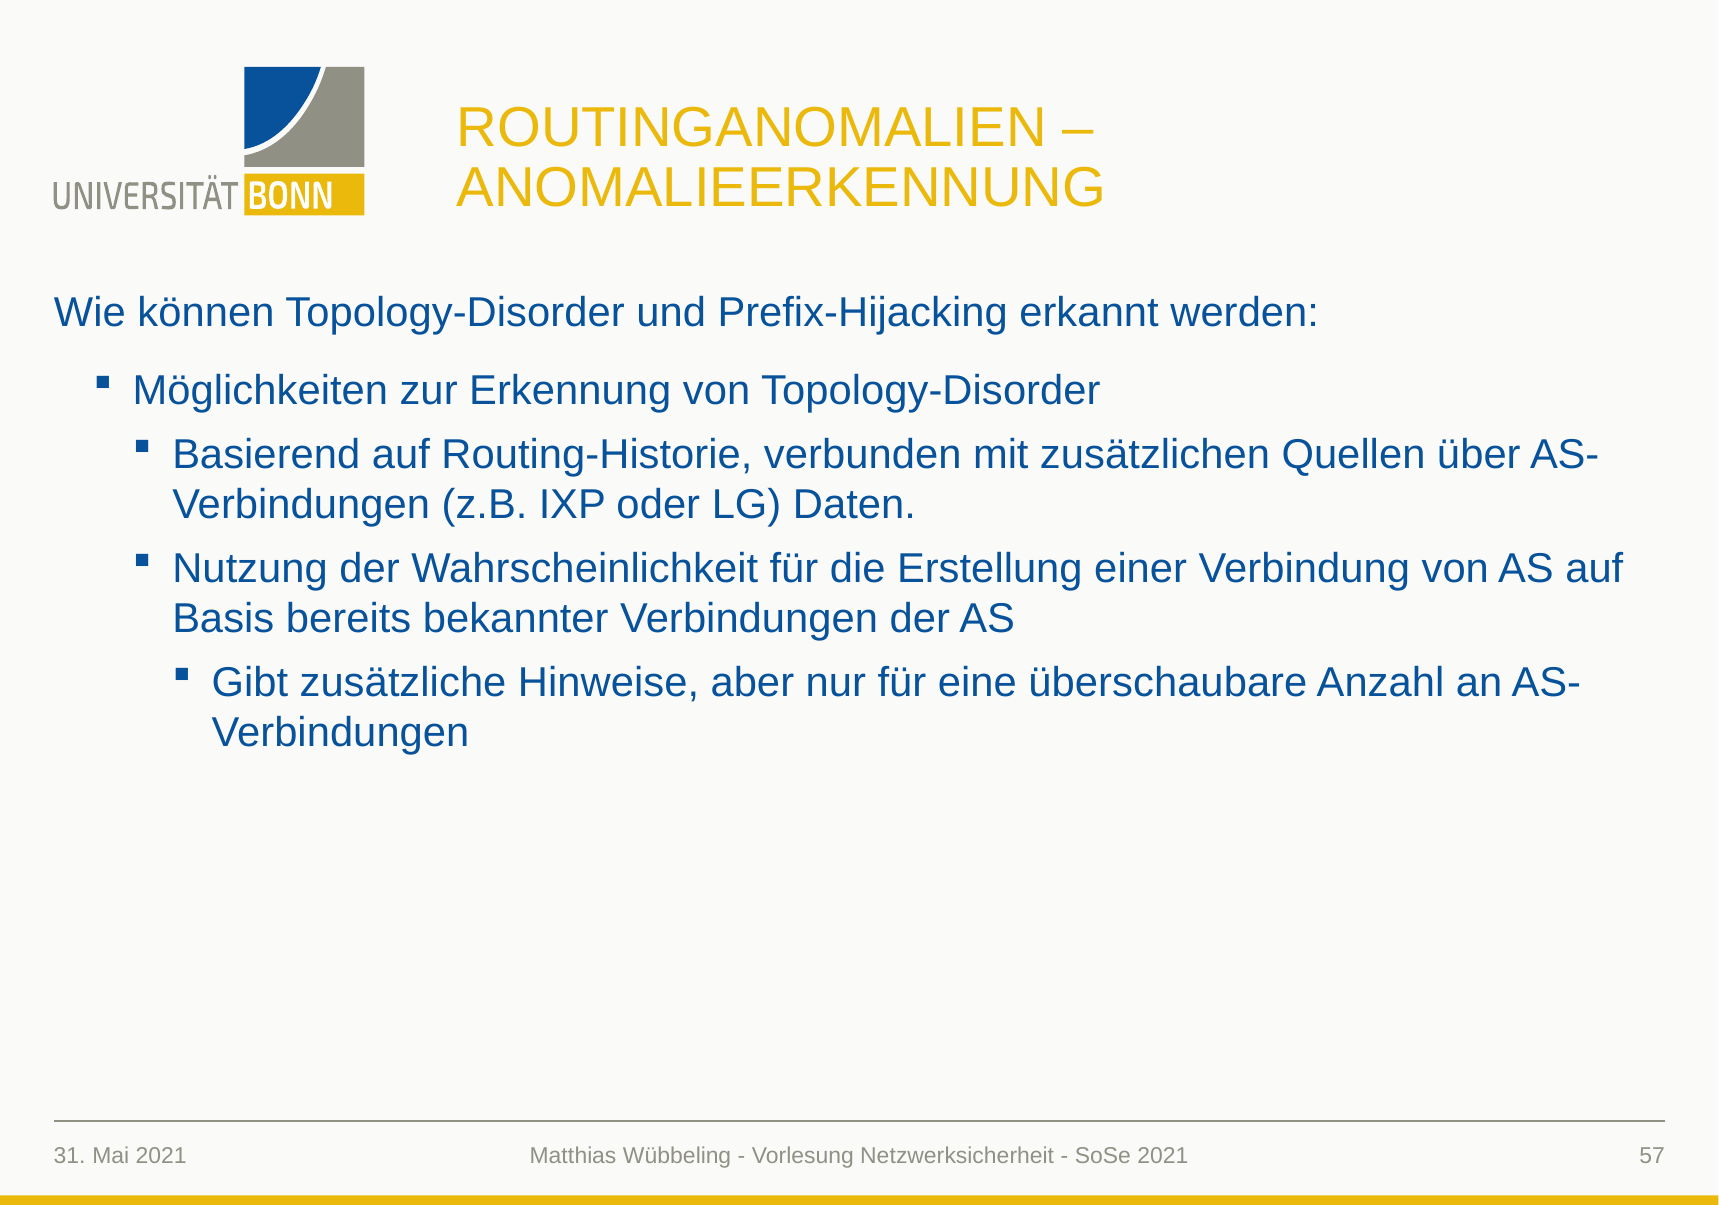

# RoutingAnomalien – AnomalieErkennung
Wie können Topology-Disorder und Prefix-Hijacking erkannt werden:
Möglichkeiten zur Erkennung von Topology-Disorder
Basierend auf Routing-Historie, verbunden mit zusätzlichen Quellen über AS-Verbindungen (z.B. IXP oder LG) Daten.
Nutzung der Wahrscheinlichkeit für die Erstellung einer Verbindung von AS auf Basis bereits bekannter Verbindungen der AS
Gibt zusätzliche Hinweise, aber nur für eine überschaubare Anzahl an AS-Verbindungen
31. Mai 2021
57
Matthias Wübbeling - Vorlesung Netzwerksicherheit - SoSe 2021